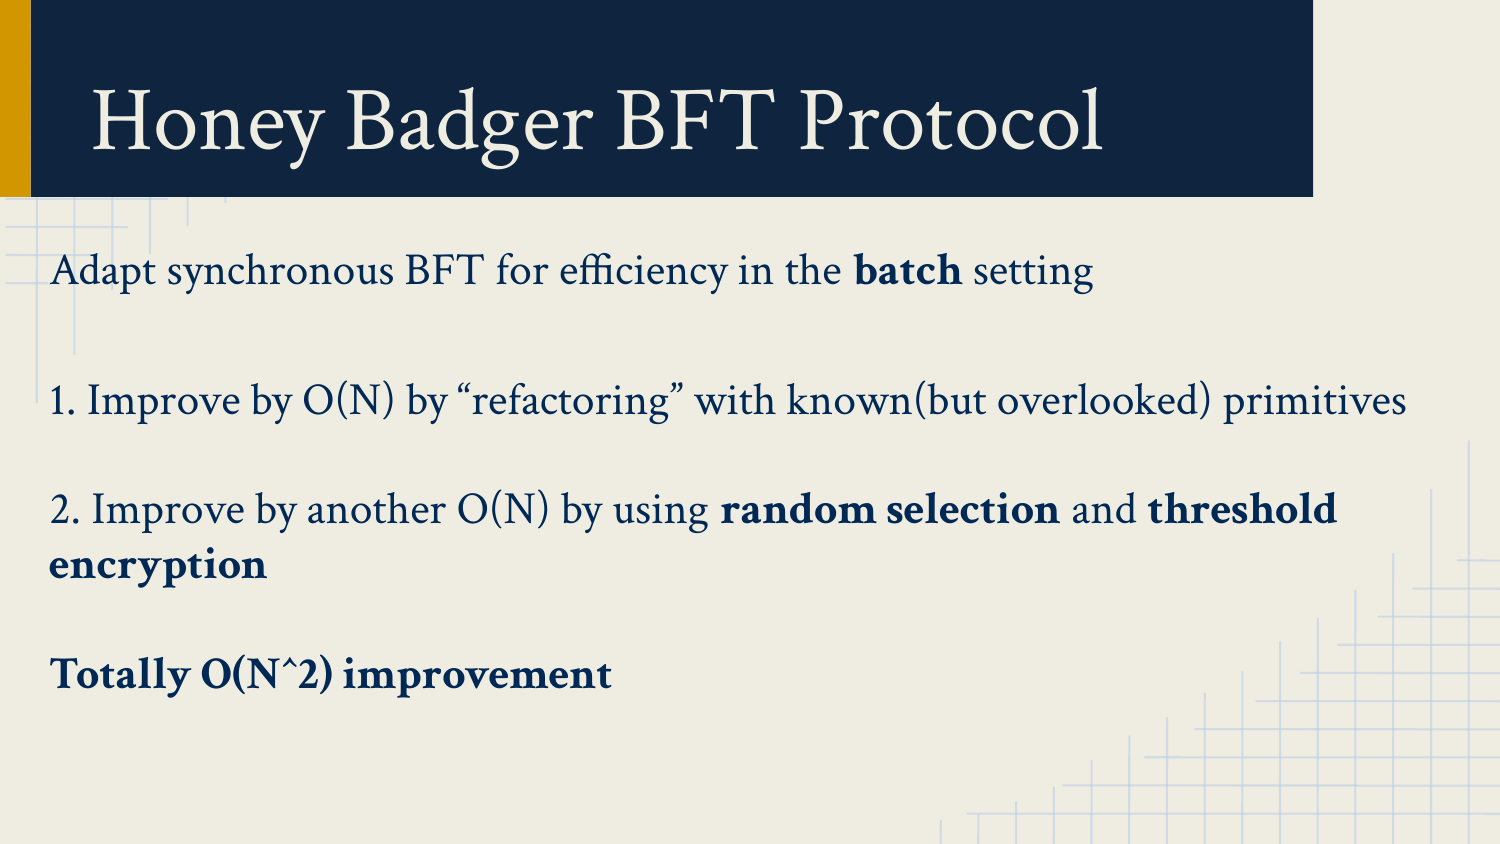

# Honey Badger BFT Protocol
Adapt synchronous BFT for efficiency in the batch setting

1. Improve by O(N) by “refactoring” with known(but overlooked) primitives

2. Improve by another O(N) by using random selection and threshold encryption

Totally O(N^2) improvement